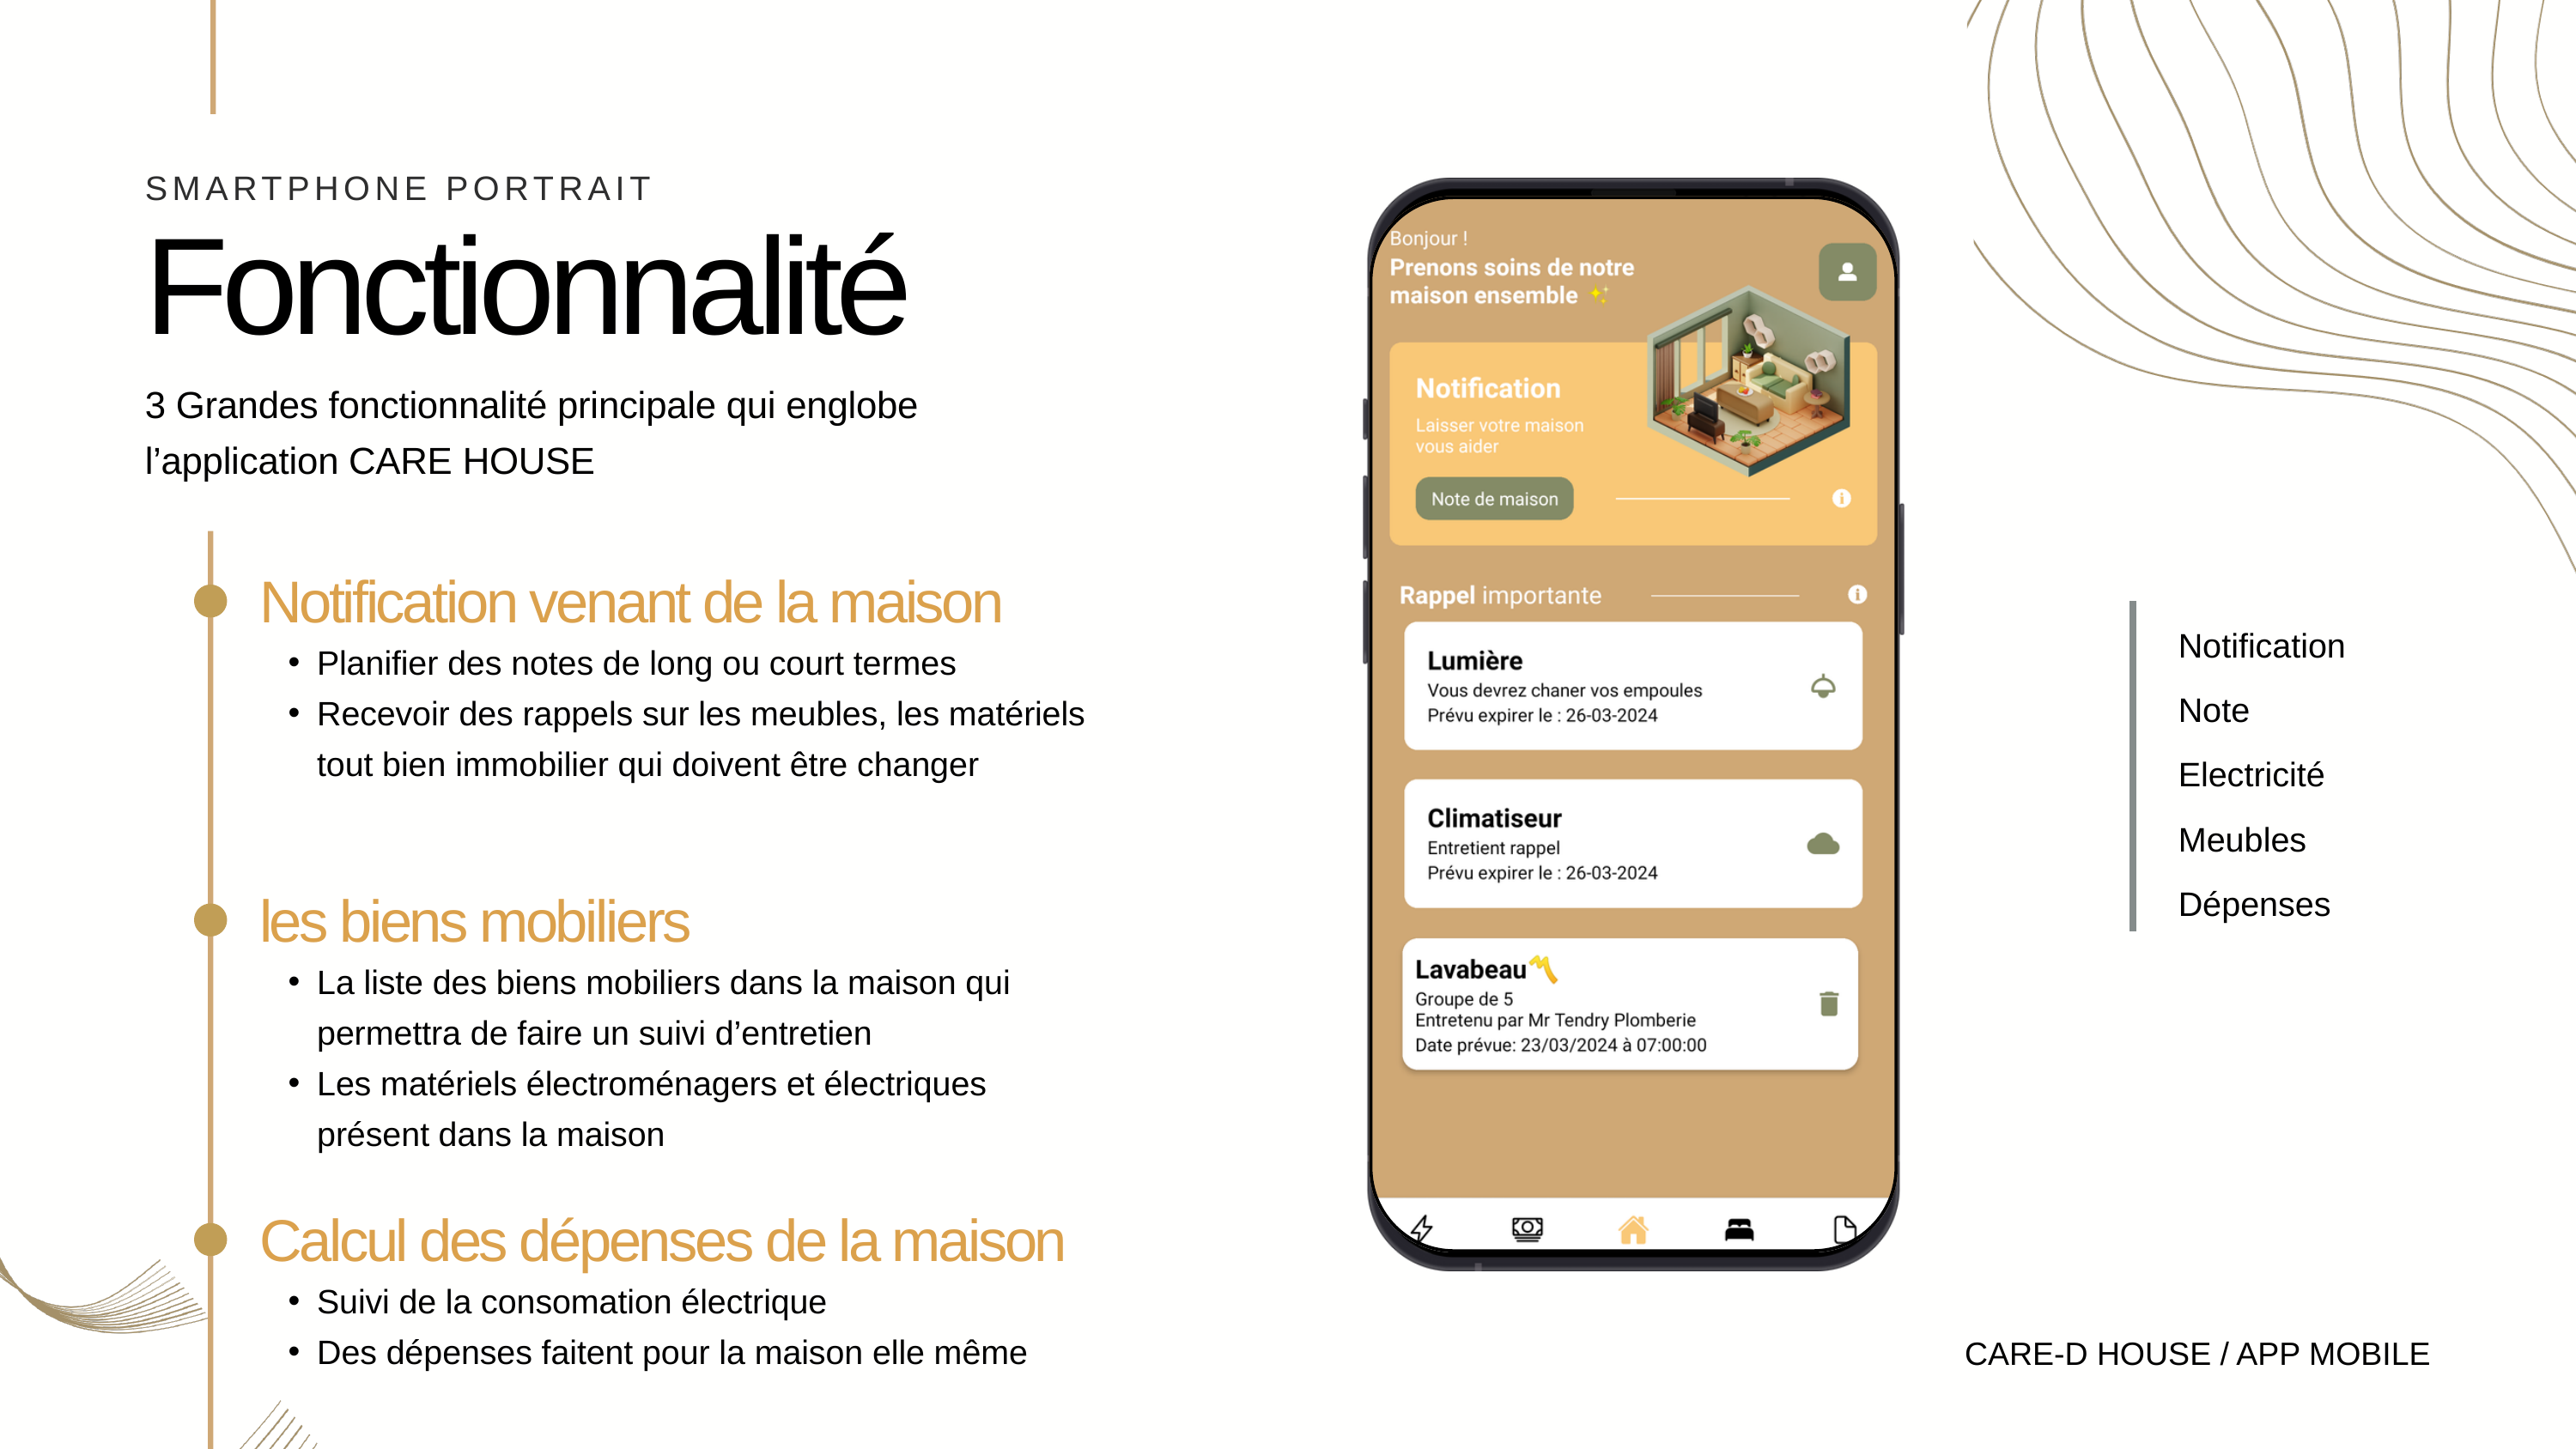

SMARTPHONE PORTRAIT

Fonctionnalité
3 Grandes fonctionnalité principale qui englobe l’application CARE HOUSE

Notification venant de la maison

Notification
Planifier des notes de long ou court termes
Recevoir des rappels sur les meubles, les matériels tout bien immobilier qui doivent être changer
Note
Electricité
Meubles
Dépenses
les biens mobiliers

La liste des biens mobiliers dans la maison qui permettra de faire un suivi d’entretien
Les matériels électroménagers et électriques présent dans la maison

Calcul des dépenses de la maison

Suivi de la consomation électrique
Des dépenses faitent pour la maison elle même
CARE-D HOUSE / APP MOBILE